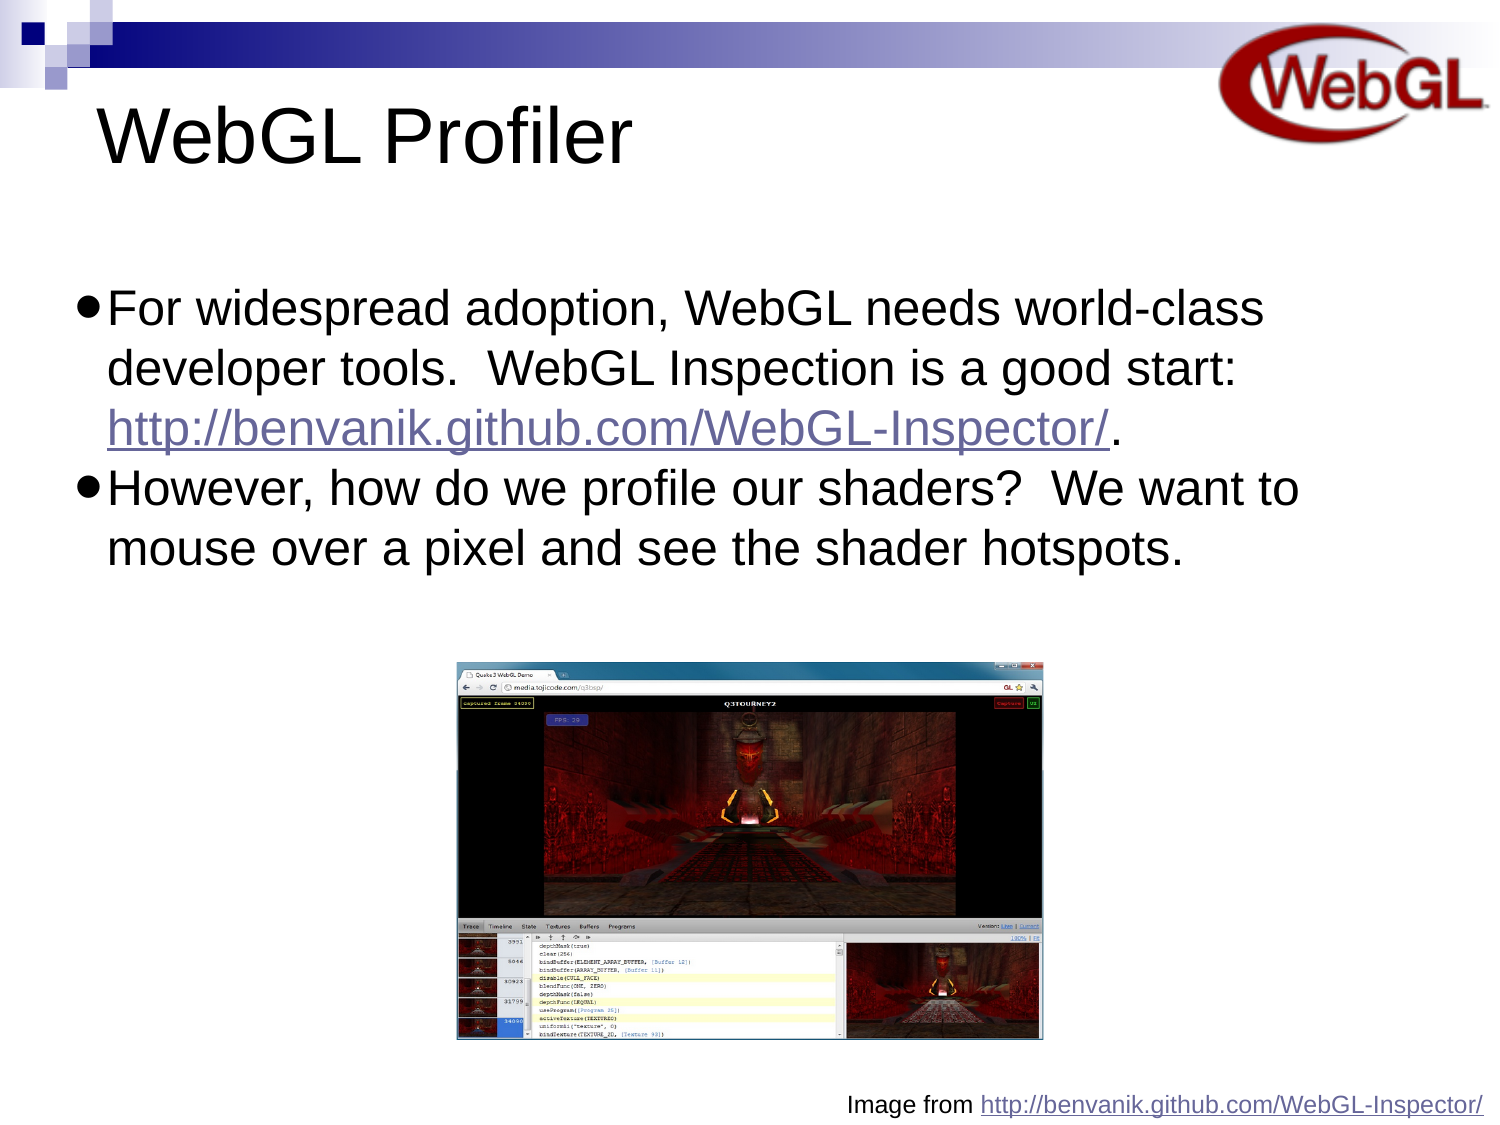

# WebGL Profiler
For widespread adoption, WebGL needs world-class developer tools.  WebGL Inspection is a good start:   http://benvanik.github.com/WebGL-Inspector/.
However, how do we profile our shaders?  We want to mouse over a pixel and see the shader hotspots.

Image from http://benvanik.github.com/WebGL-Inspector/